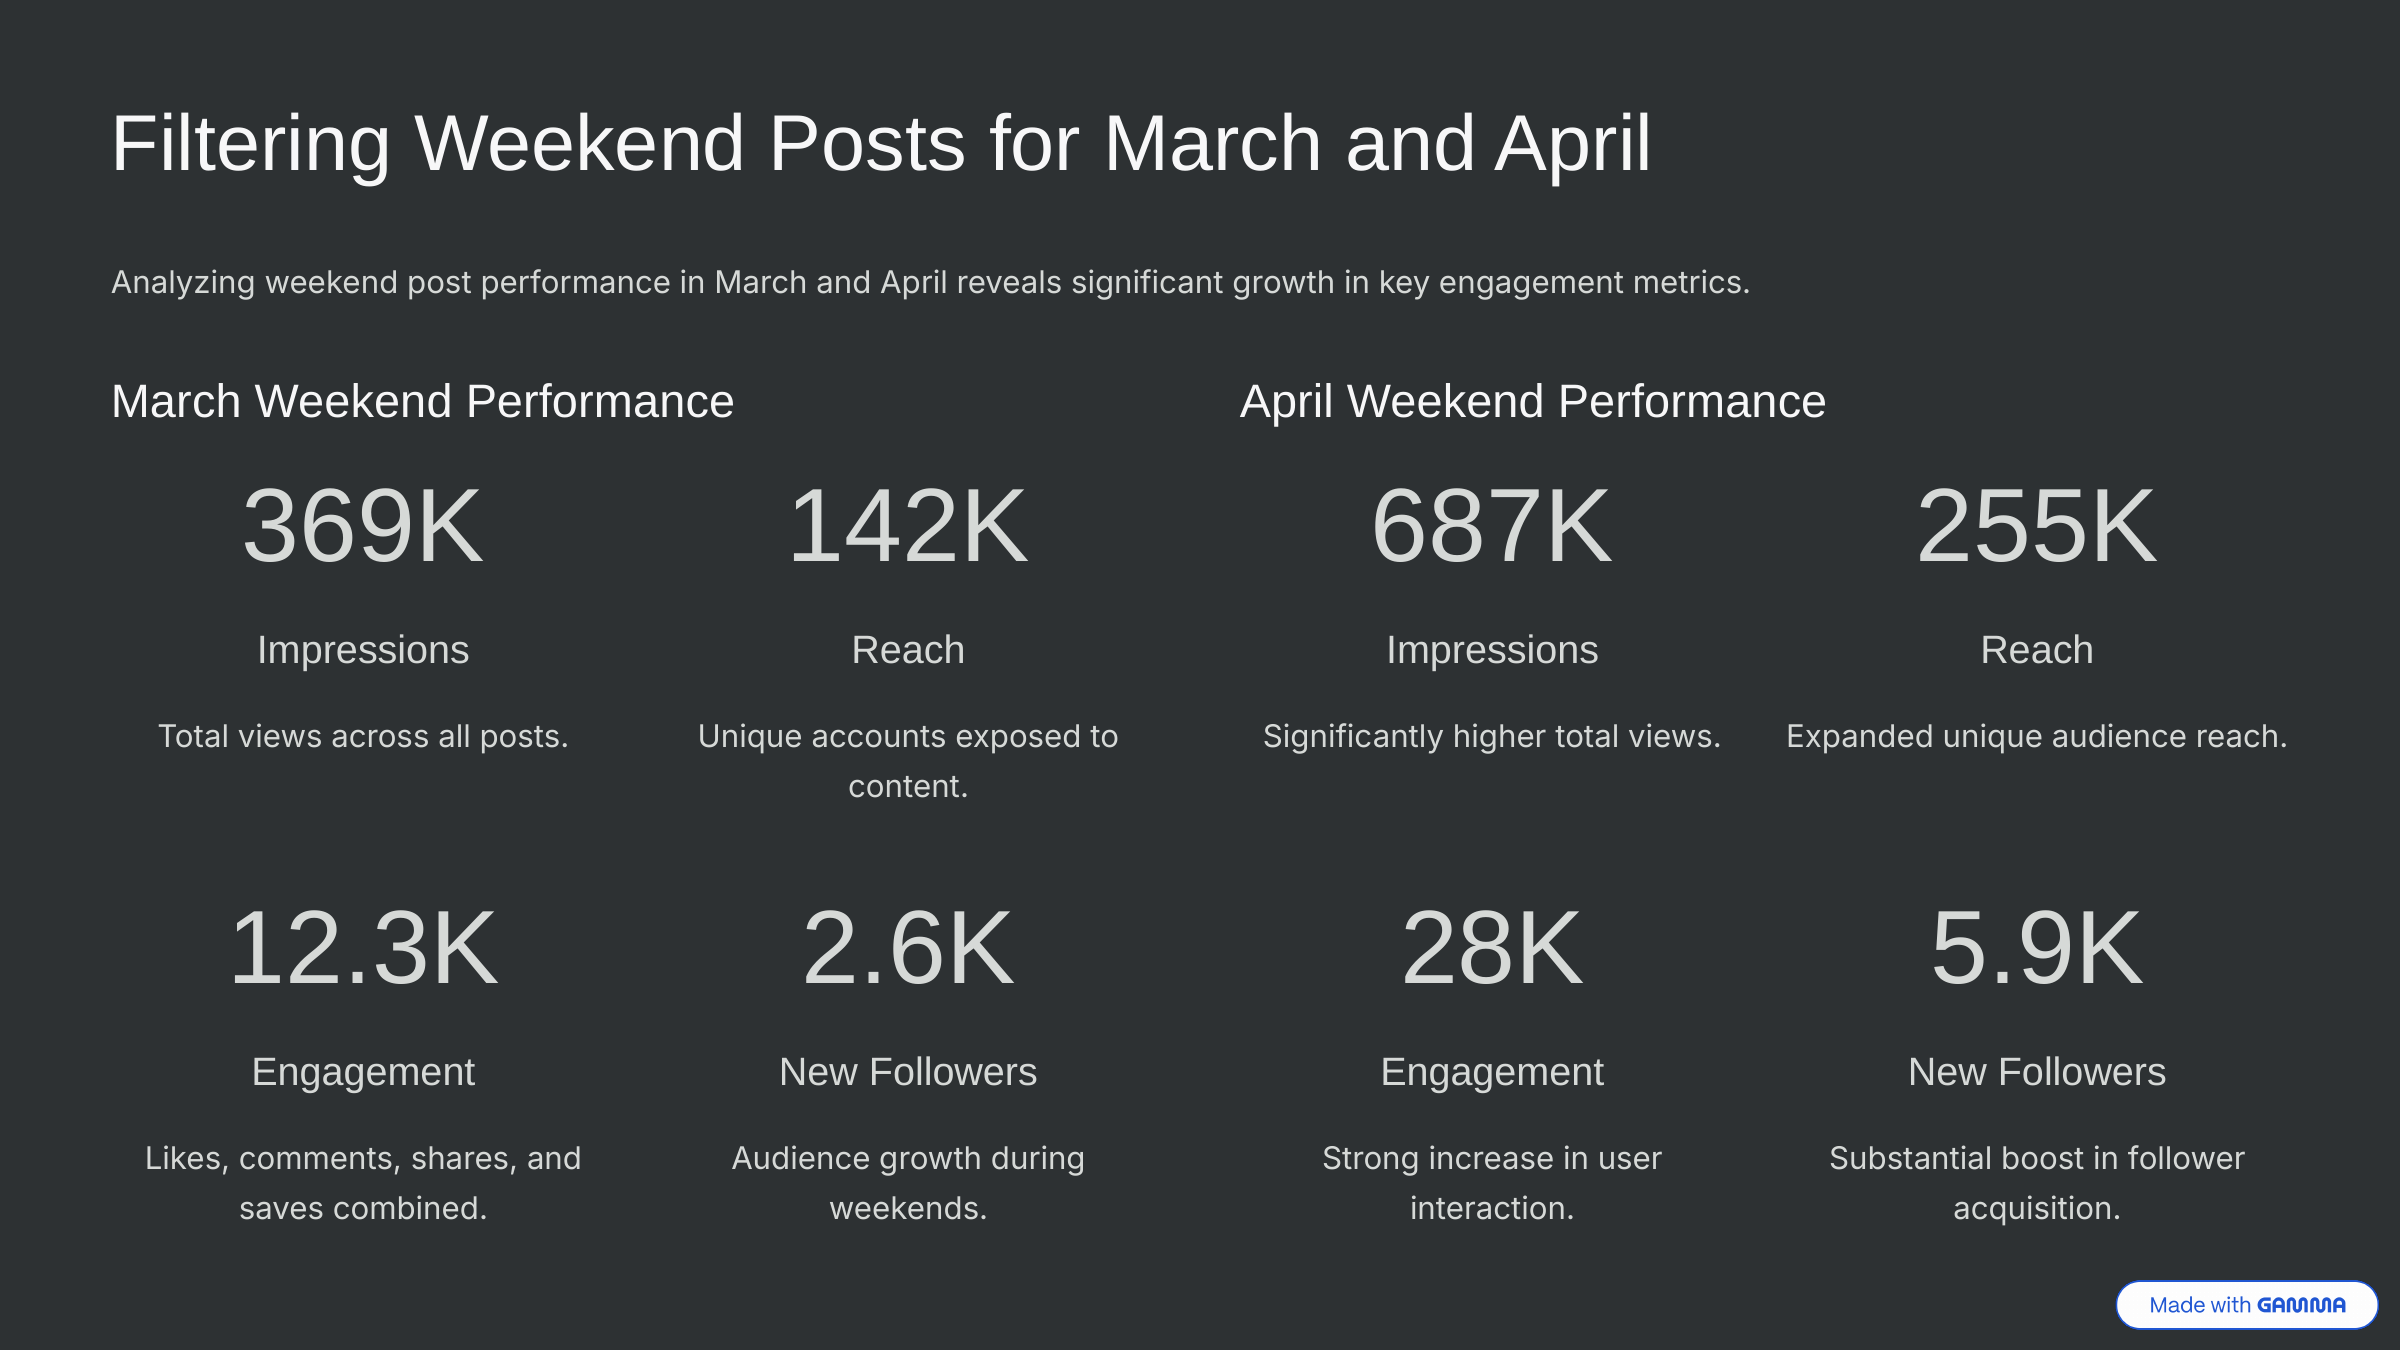

Filtering Weekend Posts for March and April
Analyzing weekend post performance in March and April reveals significant growth in key engagement metrics.
March Weekend Performance
April Weekend Performance
369K
142K
687K
255K
Impressions
Reach
Impressions
Reach
Total views across all posts.
Unique accounts exposed to content.
Significantly higher total views.
Expanded unique audience reach.
12.3K
2.6K
28K
5.9K
Engagement
New Followers
Engagement
New Followers
Likes, comments, shares, and saves combined.
Audience growth during weekends.
Strong increase in user interaction.
Substantial boost in follower acquisition.